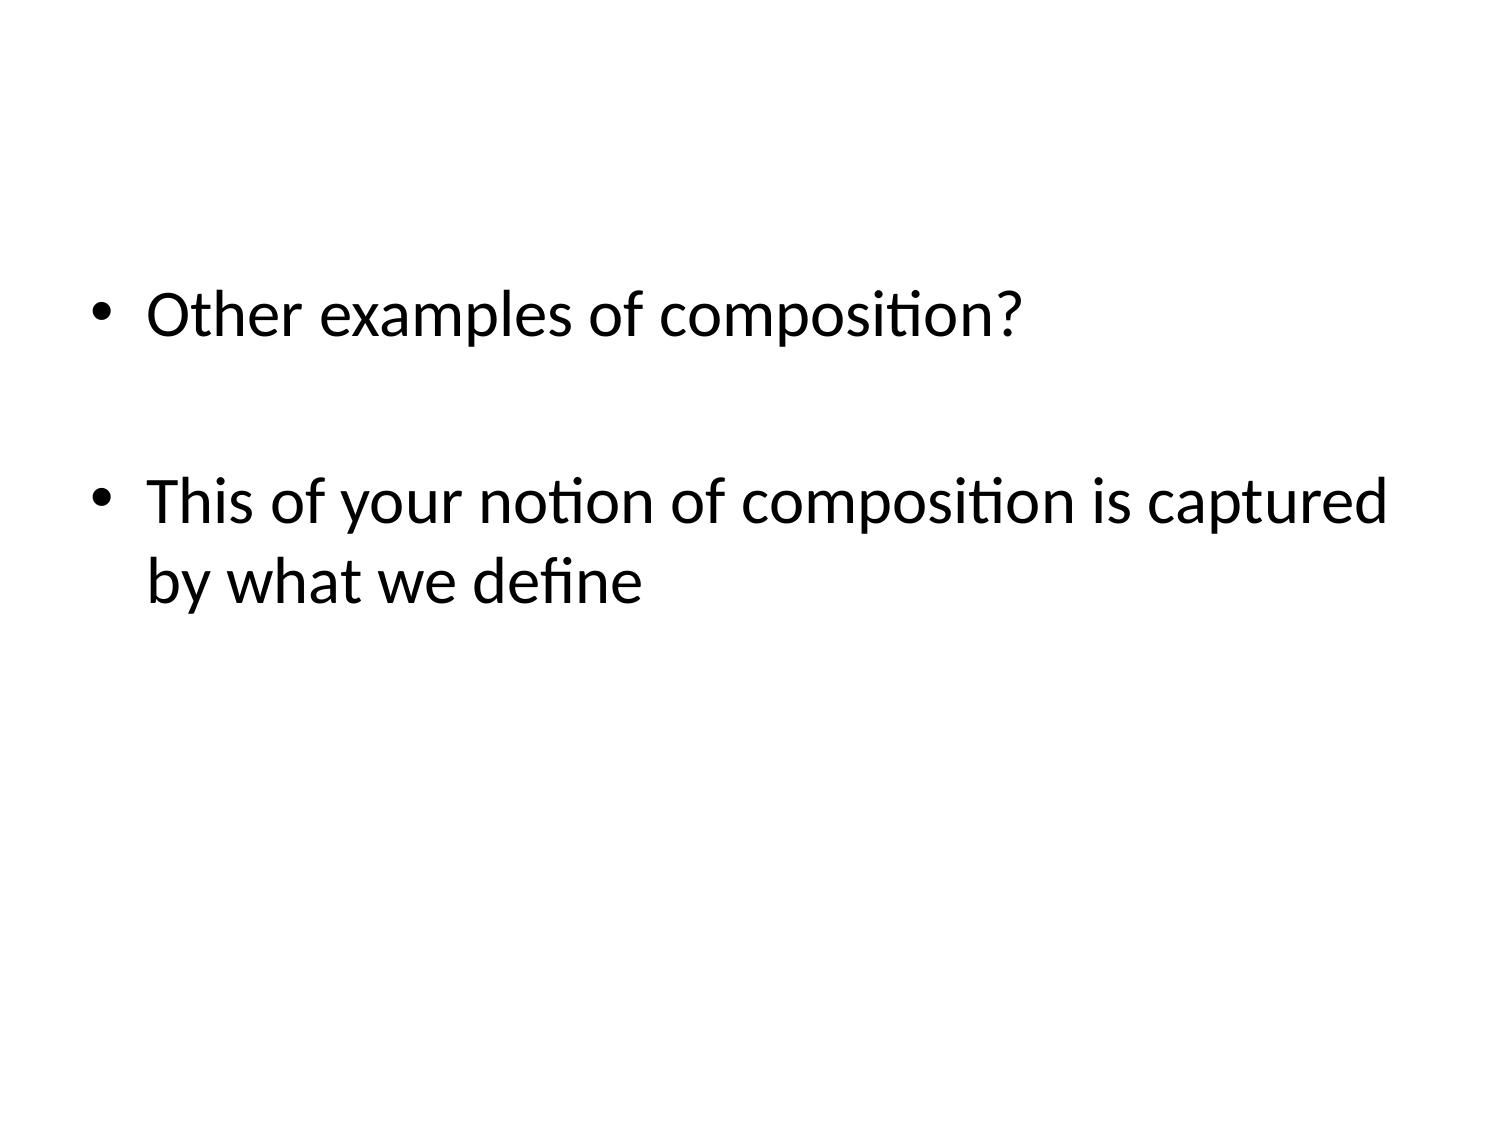

#
Other examples of composition?

This of your notion of composition is captured by what we define